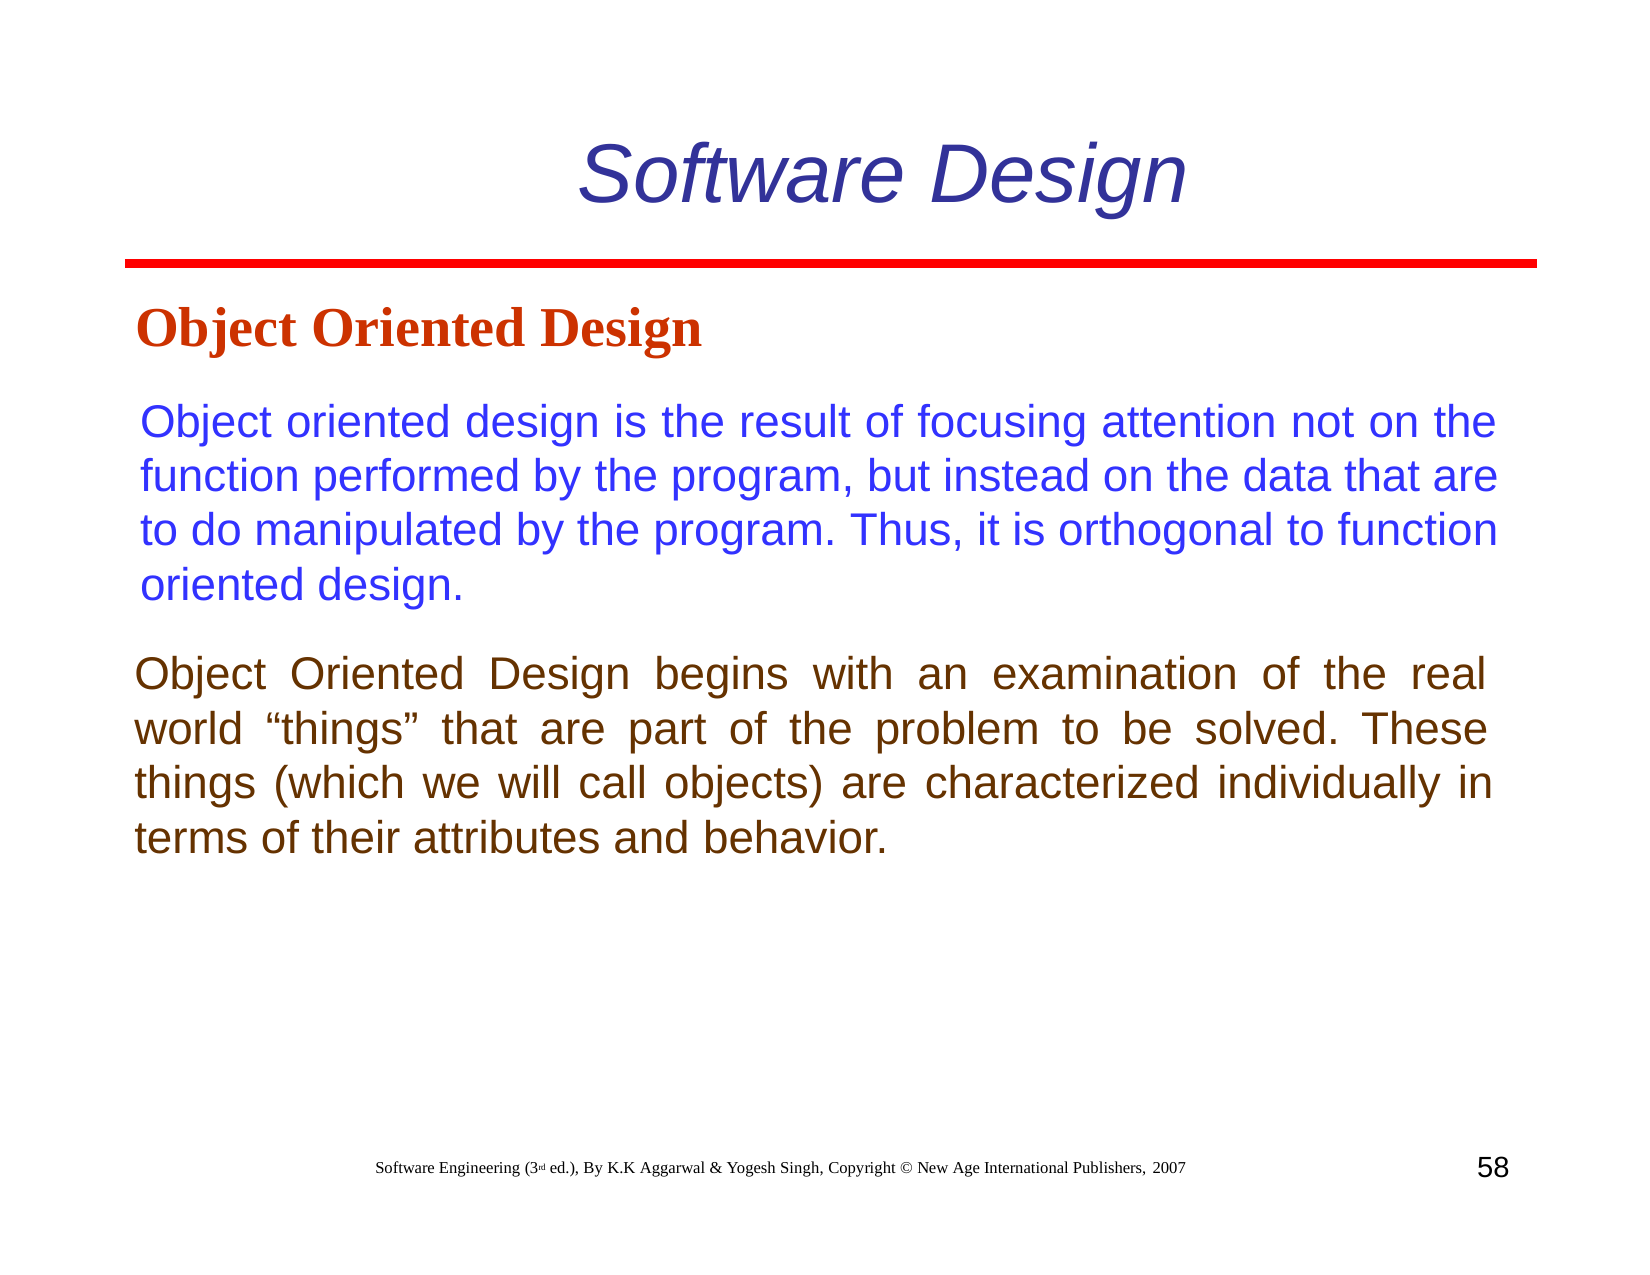

# Software Design

Object Oriented Design
Object oriented design is the result of focusing attention not on the  function performed by the program, but instead on the data that are  to do manipulated by the program. Thus, it is orthogonal to function  oriented design.
Object Oriented Design begins with an examination of the real  world “things” that are part of the problem to be solved. These  things (which we will call objects) are characterized individually in  terms of their attributes and behavior.
58
Software Engineering (3rd  ed.), By K.K Aggarwal & Yogesh Singh, Copyright © New Age International Publishers, 2007